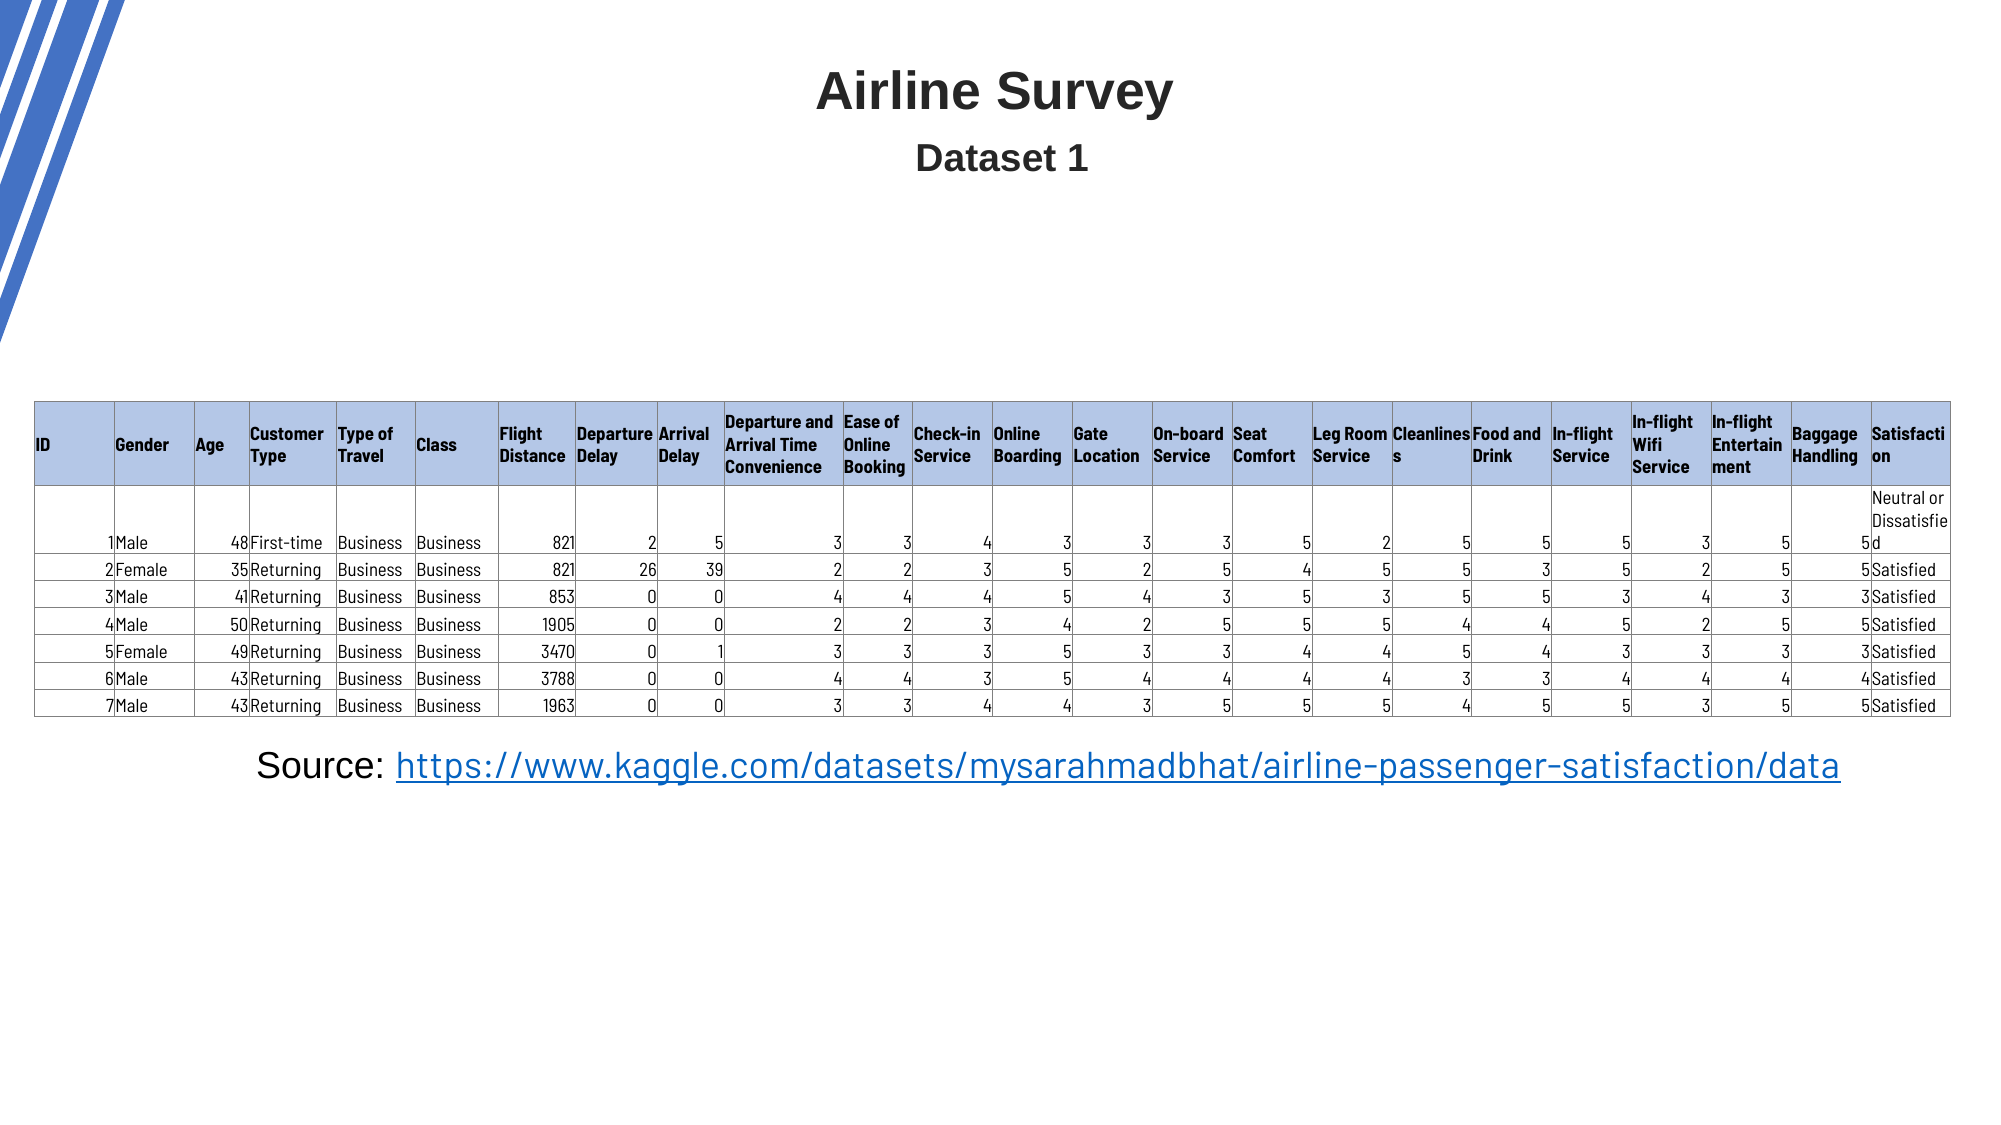

Airline Survey
Dataset 1
| ID | Gender | Age | Customer Type | Type of Travel | Class | Flight Distance | Departure Delay | Arrival Delay | Departure and Arrival Time Convenience | Ease of Online Booking | Check-in Service | Online Boarding | Gate Location | On-board Service | Seat Comfort | Leg Room Service | Cleanliness | Food and Drink | In-flight Service | In-flight Wifi Service | In-flight Entertainment | Baggage Handling | Satisfaction |
| --- | --- | --- | --- | --- | --- | --- | --- | --- | --- | --- | --- | --- | --- | --- | --- | --- | --- | --- | --- | --- | --- | --- | --- |
| 1 | Male | 48 | First-time | Business | Business | 821 | 2 | 5 | 3 | 3 | 4 | 3 | 3 | 3 | 5 | 2 | 5 | 5 | 5 | 3 | 5 | 5 | Neutral or Dissatisfied |
| 2 | Female | 35 | Returning | Business | Business | 821 | 26 | 39 | 2 | 2 | 3 | 5 | 2 | 5 | 4 | 5 | 5 | 3 | 5 | 2 | 5 | 5 | Satisfied |
| 3 | Male | 41 | Returning | Business | Business | 853 | 0 | 0 | 4 | 4 | 4 | 5 | 4 | 3 | 5 | 3 | 5 | 5 | 3 | 4 | 3 | 3 | Satisfied |
| 4 | Male | 50 | Returning | Business | Business | 1905 | 0 | 0 | 2 | 2 | 3 | 4 | 2 | 5 | 5 | 5 | 4 | 4 | 5 | 2 | 5 | 5 | Satisfied |
| 5 | Female | 49 | Returning | Business | Business | 3470 | 0 | 1 | 3 | 3 | 3 | 5 | 3 | 3 | 4 | 4 | 5 | 4 | 3 | 3 | 3 | 3 | Satisfied |
| 6 | Male | 43 | Returning | Business | Business | 3788 | 0 | 0 | 4 | 4 | 3 | 5 | 4 | 4 | 4 | 4 | 3 | 3 | 4 | 4 | 4 | 4 | Satisfied |
| 7 | Male | 43 | Returning | Business | Business | 1963 | 0 | 0 | 3 | 3 | 4 | 4 | 3 | 5 | 5 | 5 | 4 | 5 | 5 | 3 | 5 | 5 | Satisfied |
Source: https://www.kaggle.com/datasets/mysarahmadbhat/airline-passenger-satisfaction/data